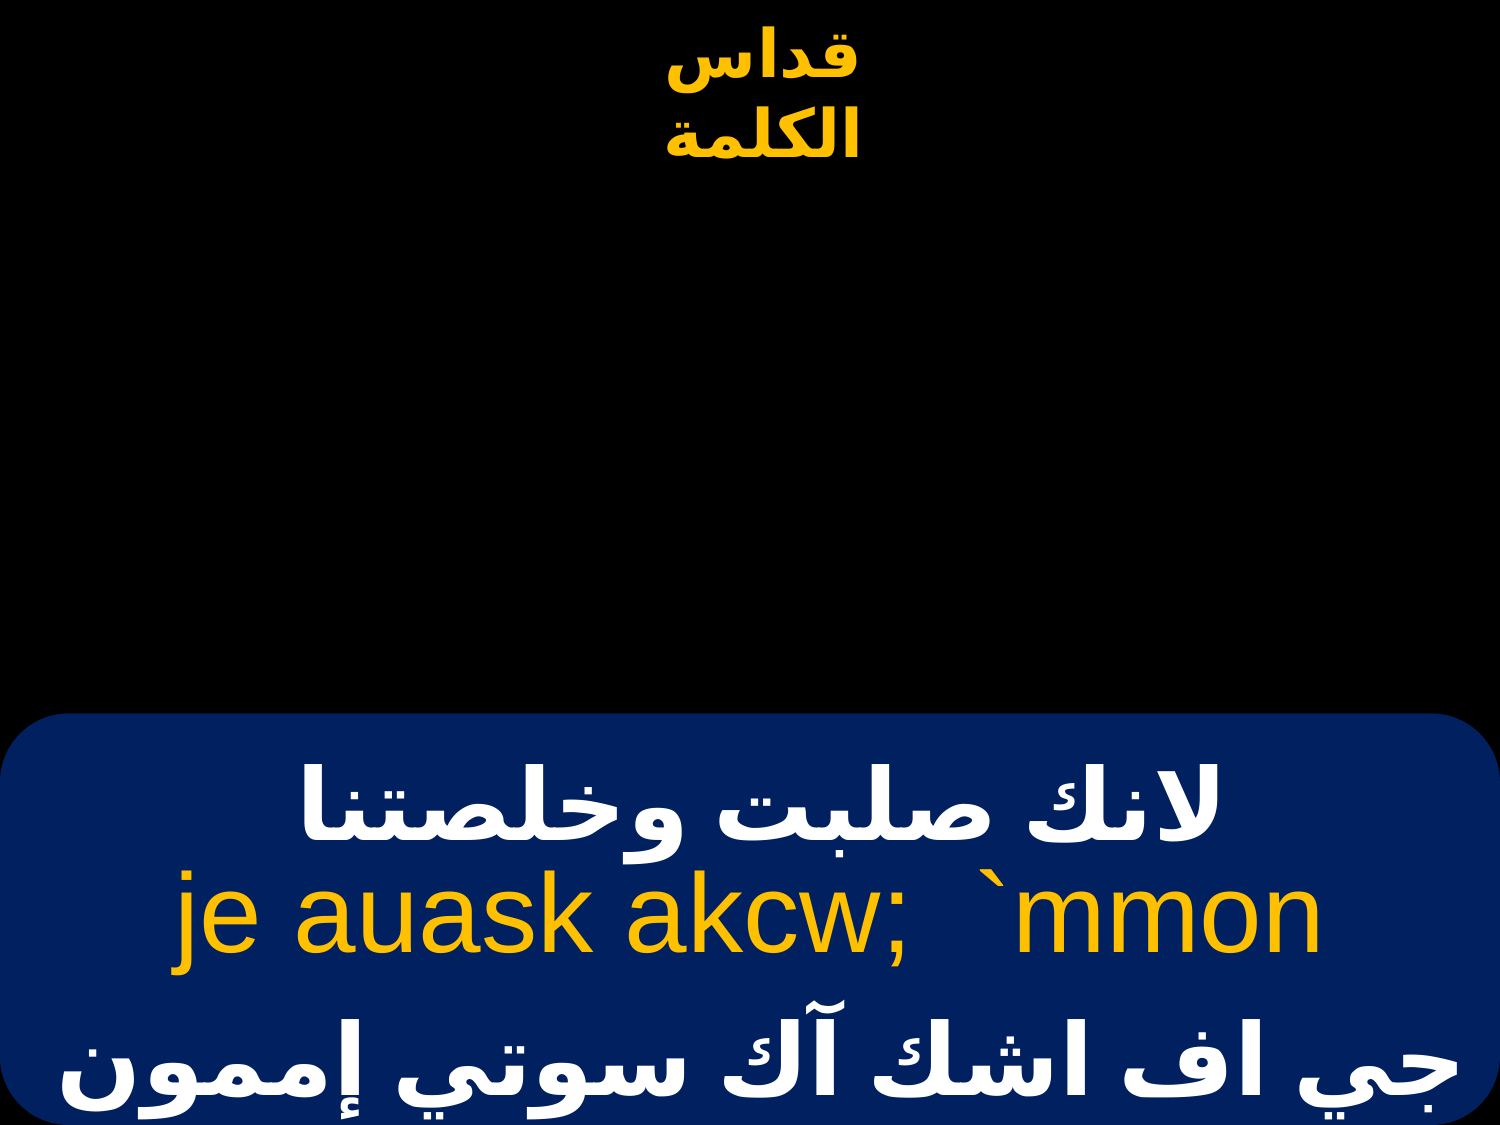

# لانك صلبت وخلصتنا
je auask akcw;  `mmon
جي اف اشك آك سوتي إممون